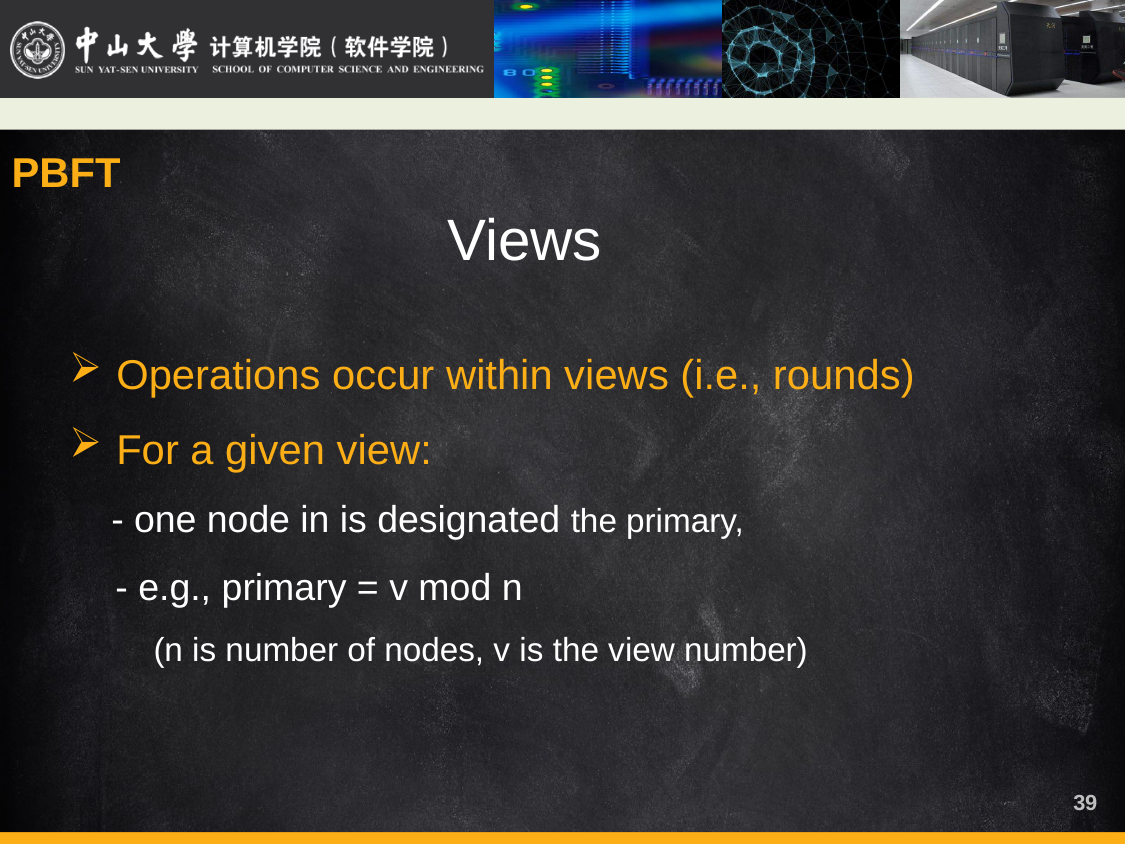

PBFT
Views
Operations occur within views (i.e., rounds)
For a given view:
    - one node in is designated the primary,
     - e.g., primary = v mod n
 (n is number of nodes, v is the view number)